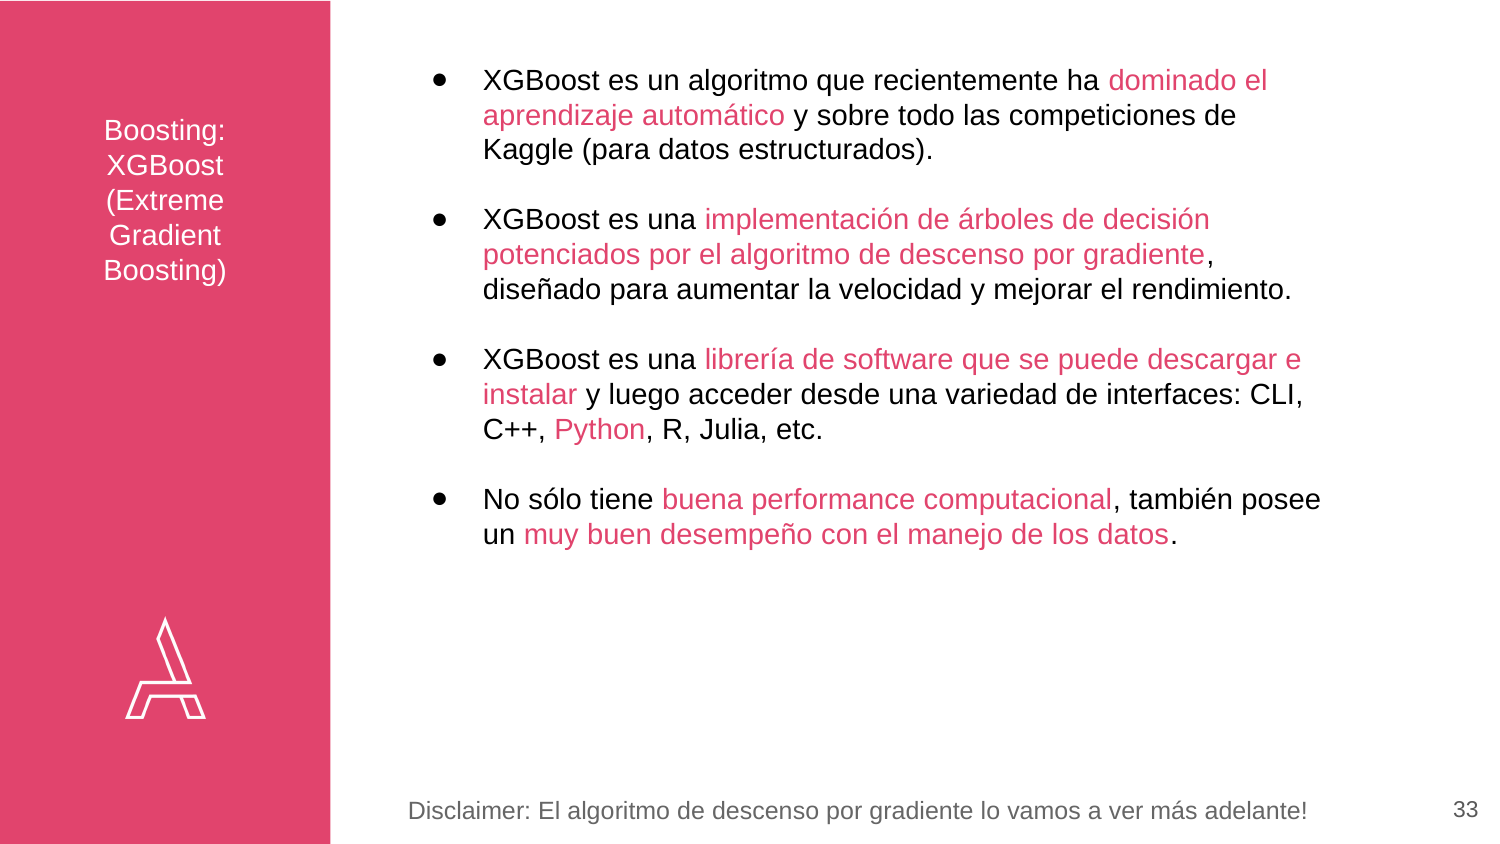

XGBoost es un algoritmo que recientemente ha dominado el aprendizaje automático y sobre todo las competiciones de Kaggle (para datos estructurados).

XGBoost es una implementación de árboles de decisión potenciados por el algoritmo de descenso por gradiente, diseñado para aumentar la velocidad y mejorar el rendimiento.

XGBoost es una librería de software que se puede descargar e instalar y luego acceder desde una variedad de interfaces: CLI, C++, Python, R, Julia, etc.

No sólo tiene buena performance computacional, también posee un muy buen desempeño con el manejo de los datos.

# Boosting:
XGBoost
(Extreme Gradient Boosting)
Disclaimer: El algoritmo de descenso por gradiente lo vamos a ver más adelante!
33